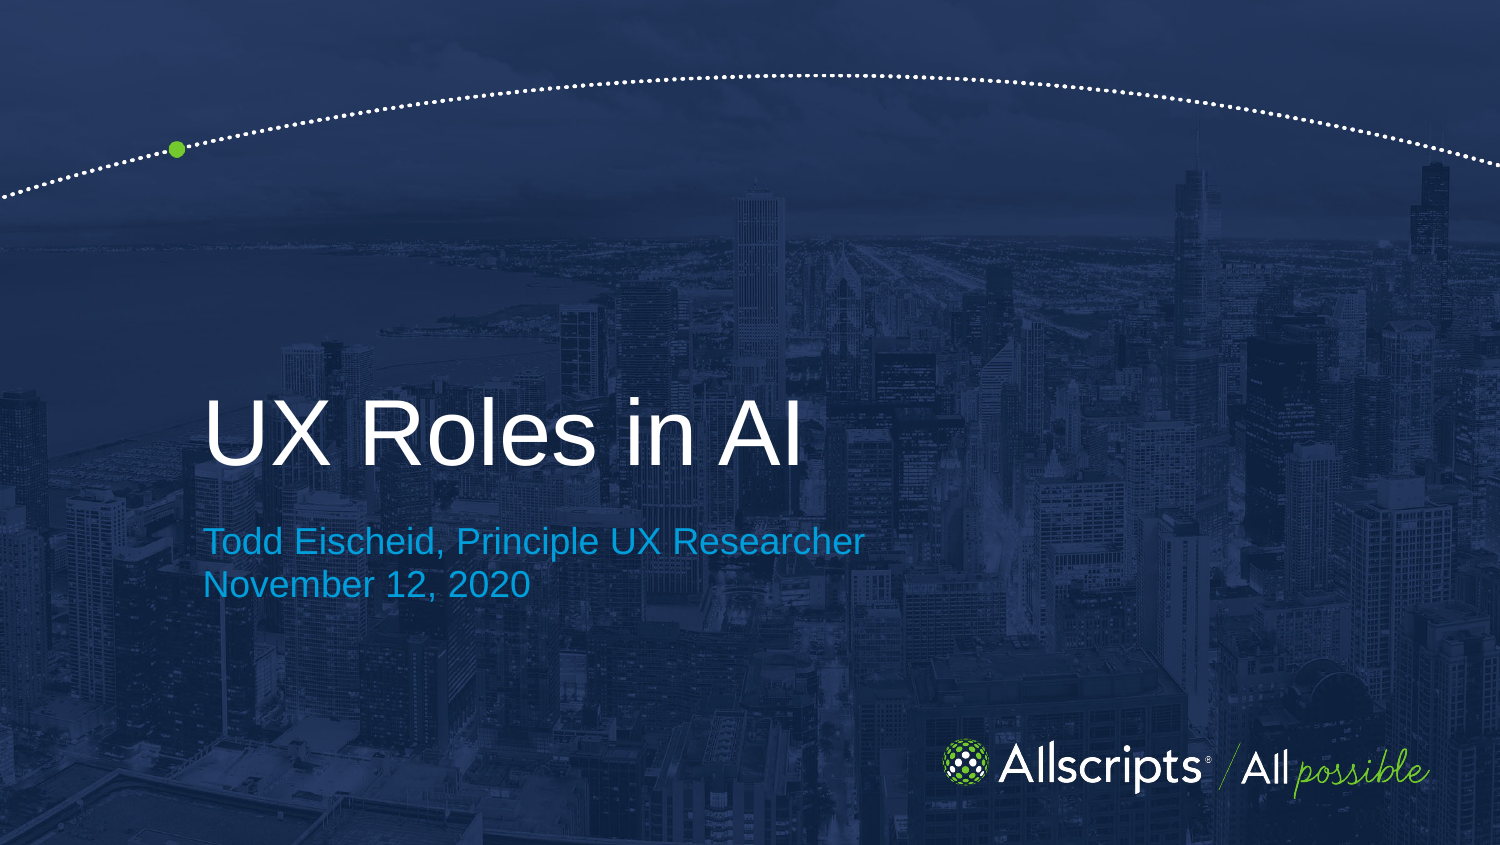

# UX Roles in AI
Todd Eischeid, Principle UX Researcher
November 12, 2020